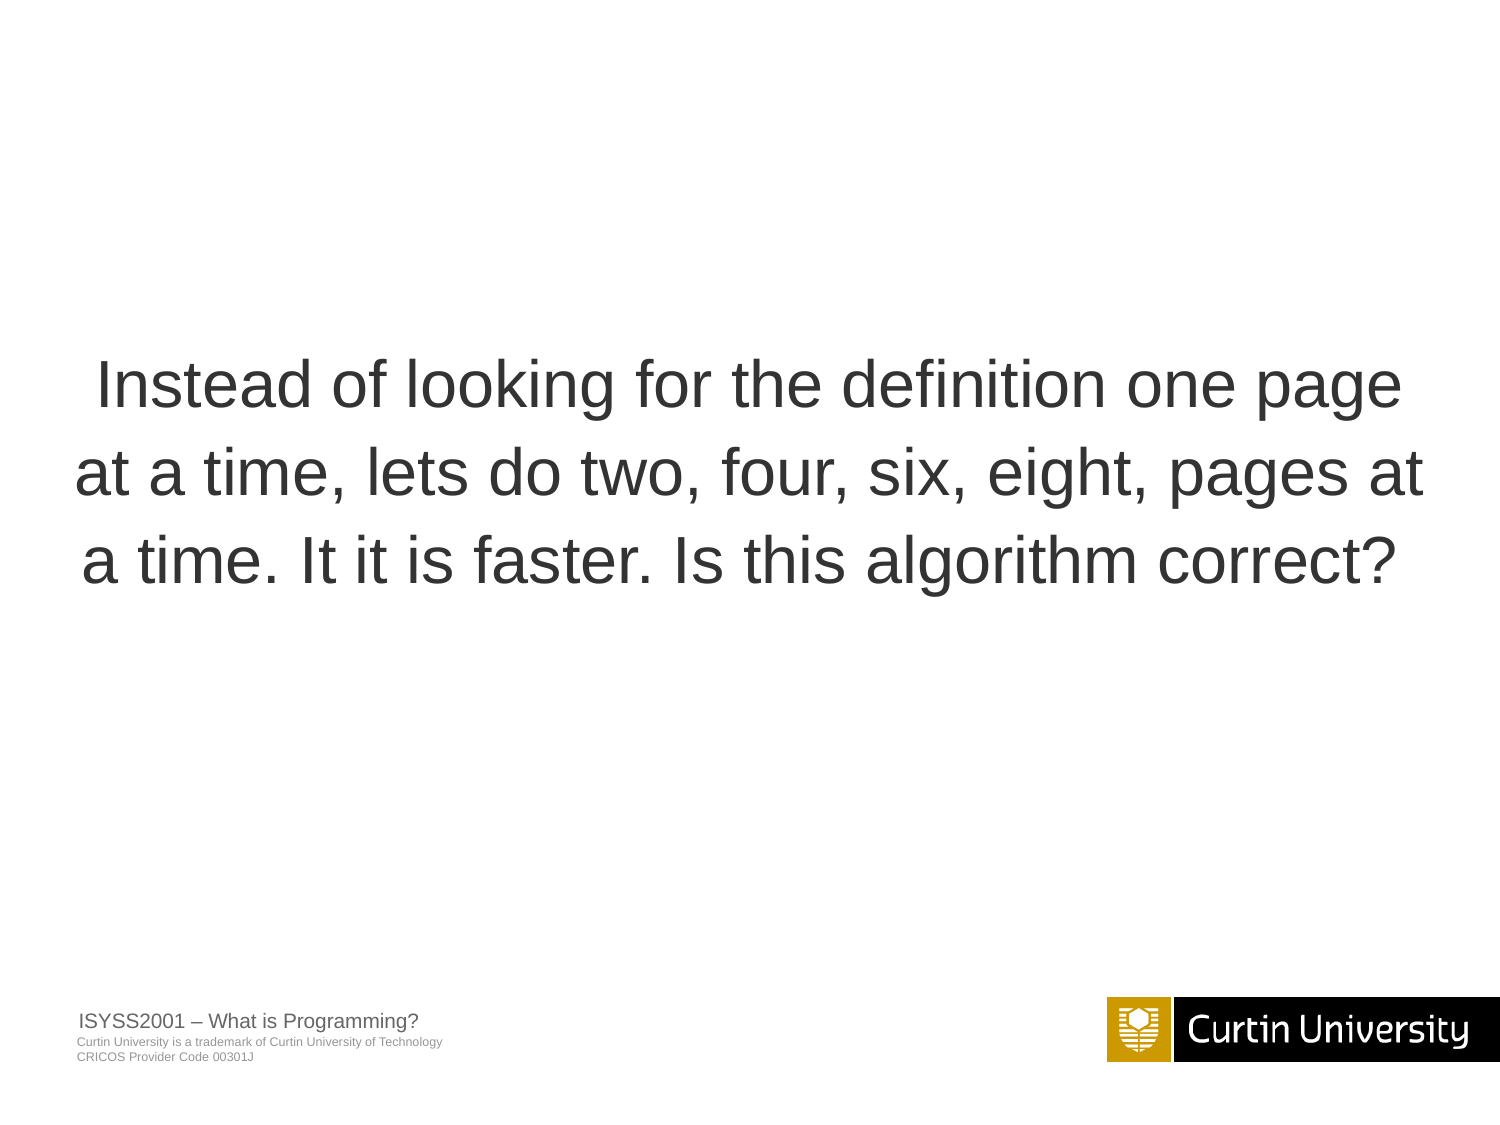

Instead of looking for the definition one page at a time, lets do two, four, six, eight, pages at a time. It it is faster. Is this algorithm correct?